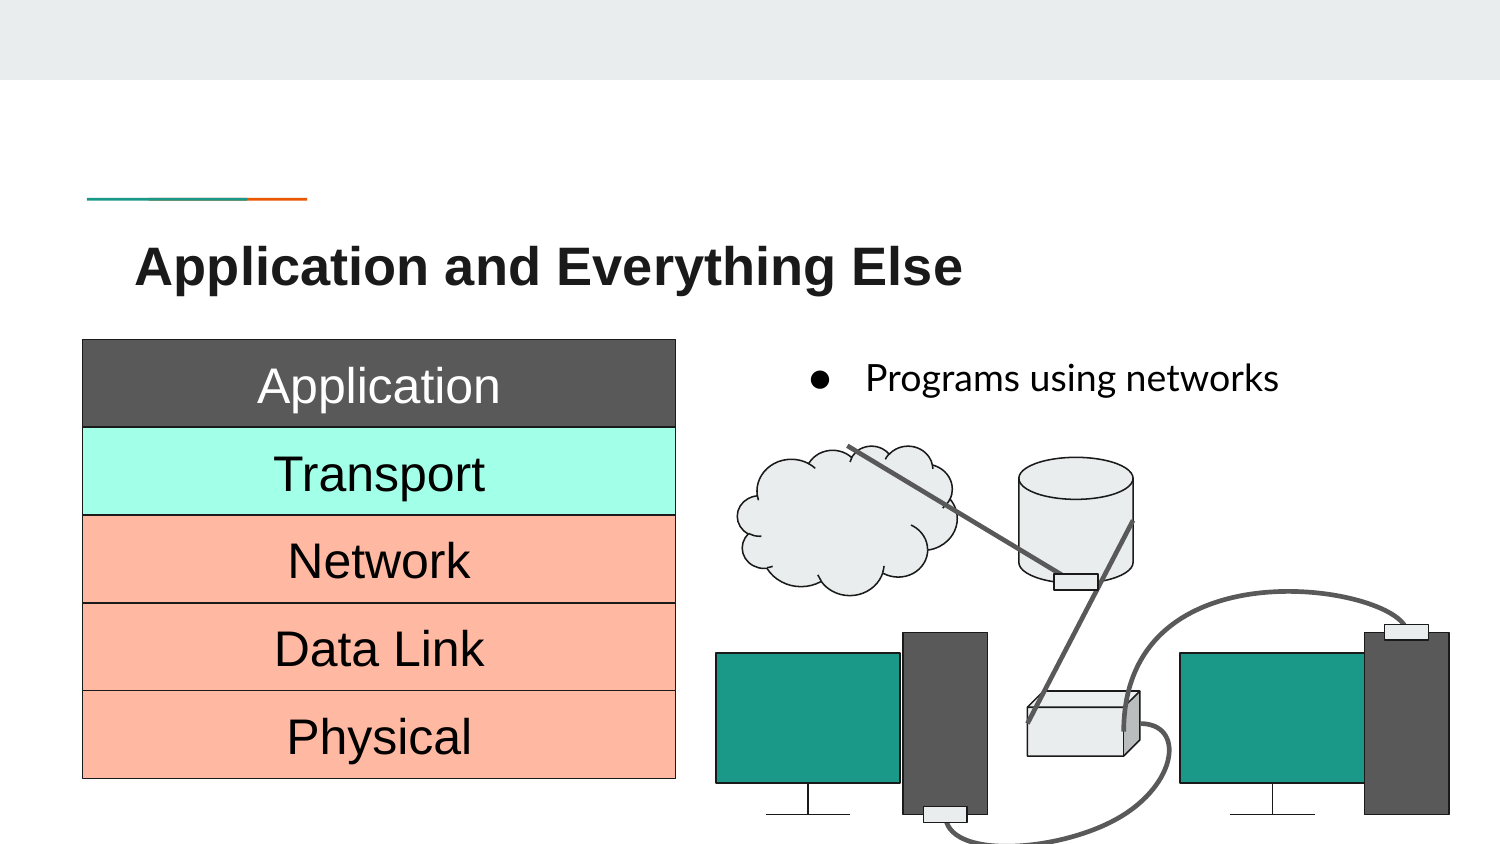

# Application and Everything Else
Application
Programs using networks
Transport

Network

Data Link

Physical